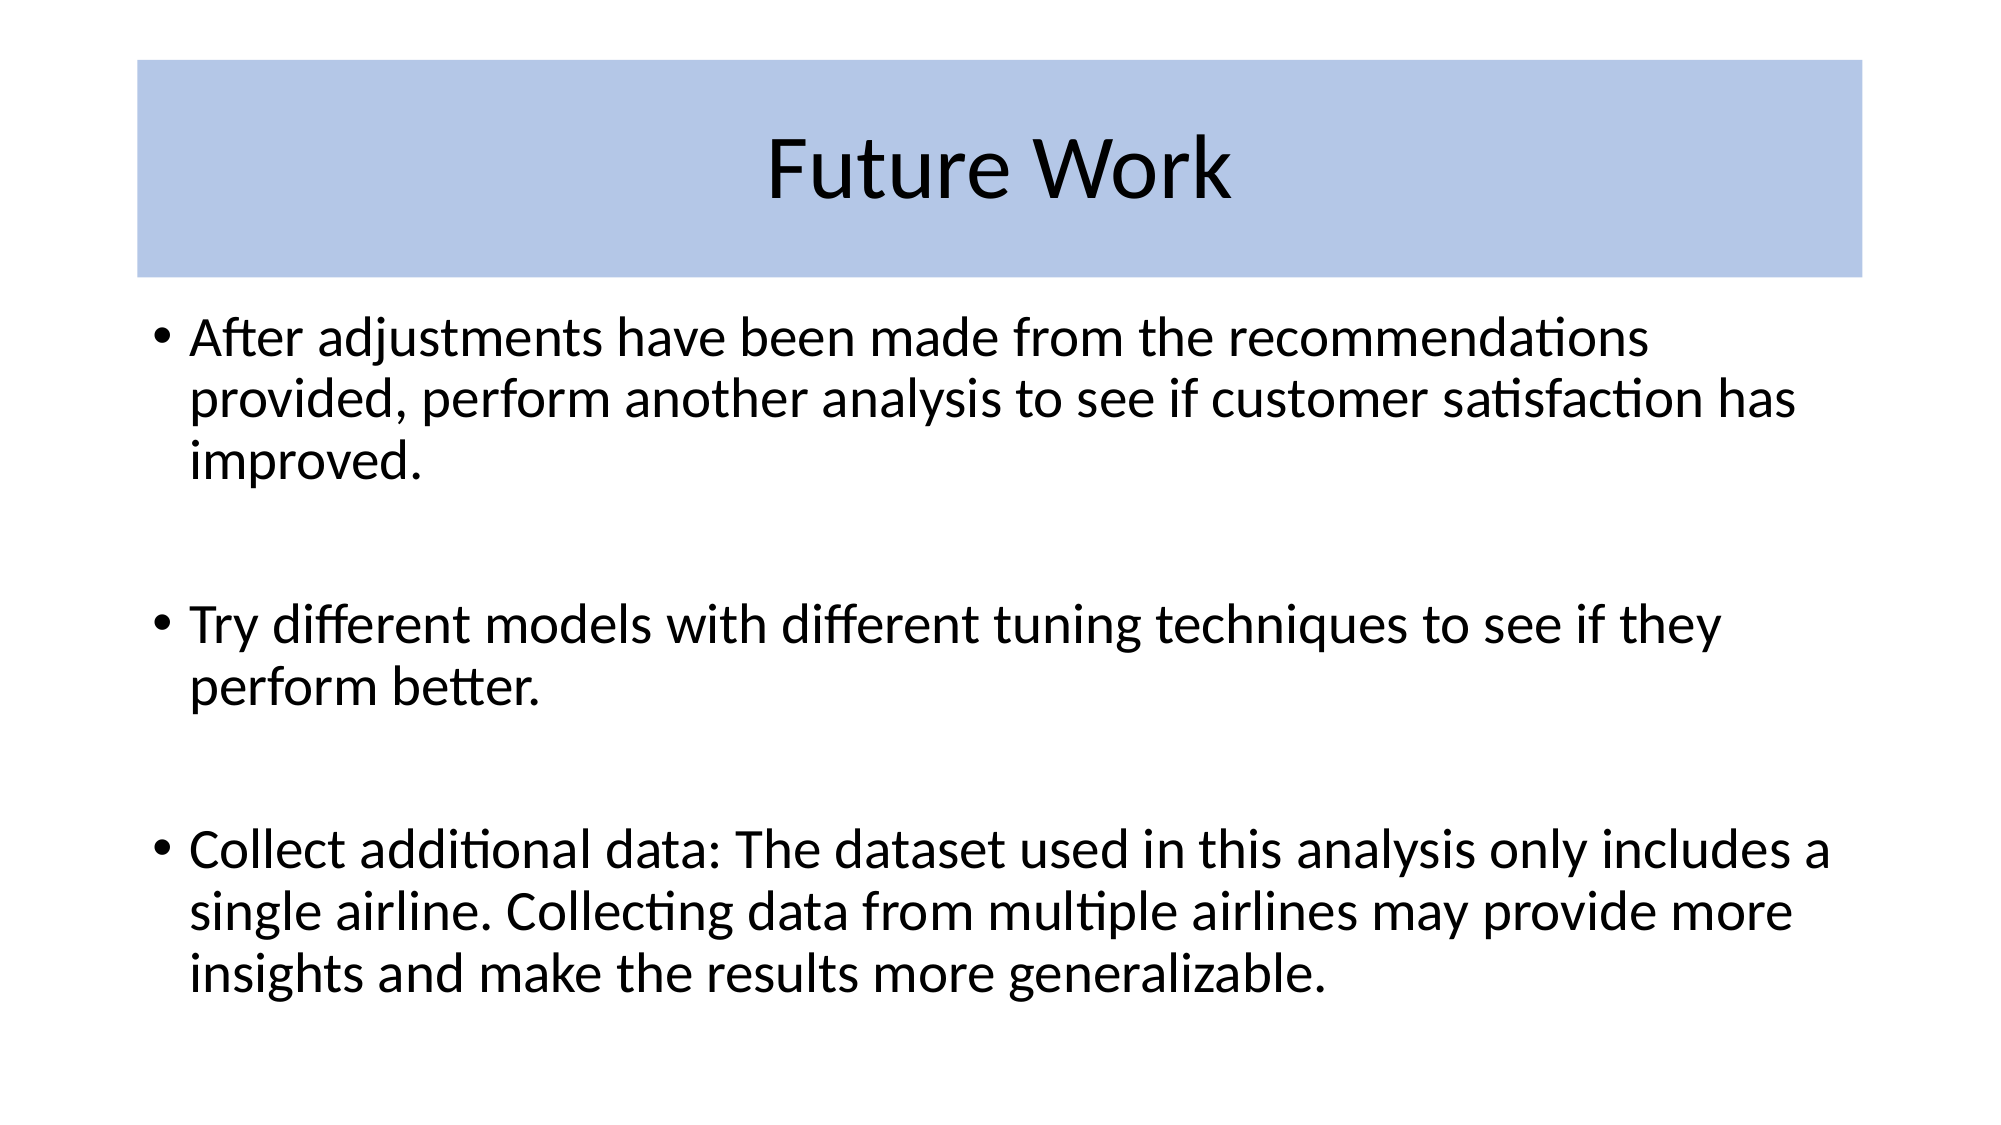

# Future Work
After adjustments have been made from the recommendations provided, perform another analysis to see if customer satisfaction has improved.

Try different models with different tuning techniques to see if they perform better.

Collect additional data: The dataset used in this analysis only includes a single airline. Collecting data from multiple airlines may provide more insights and make the results more generalizable.